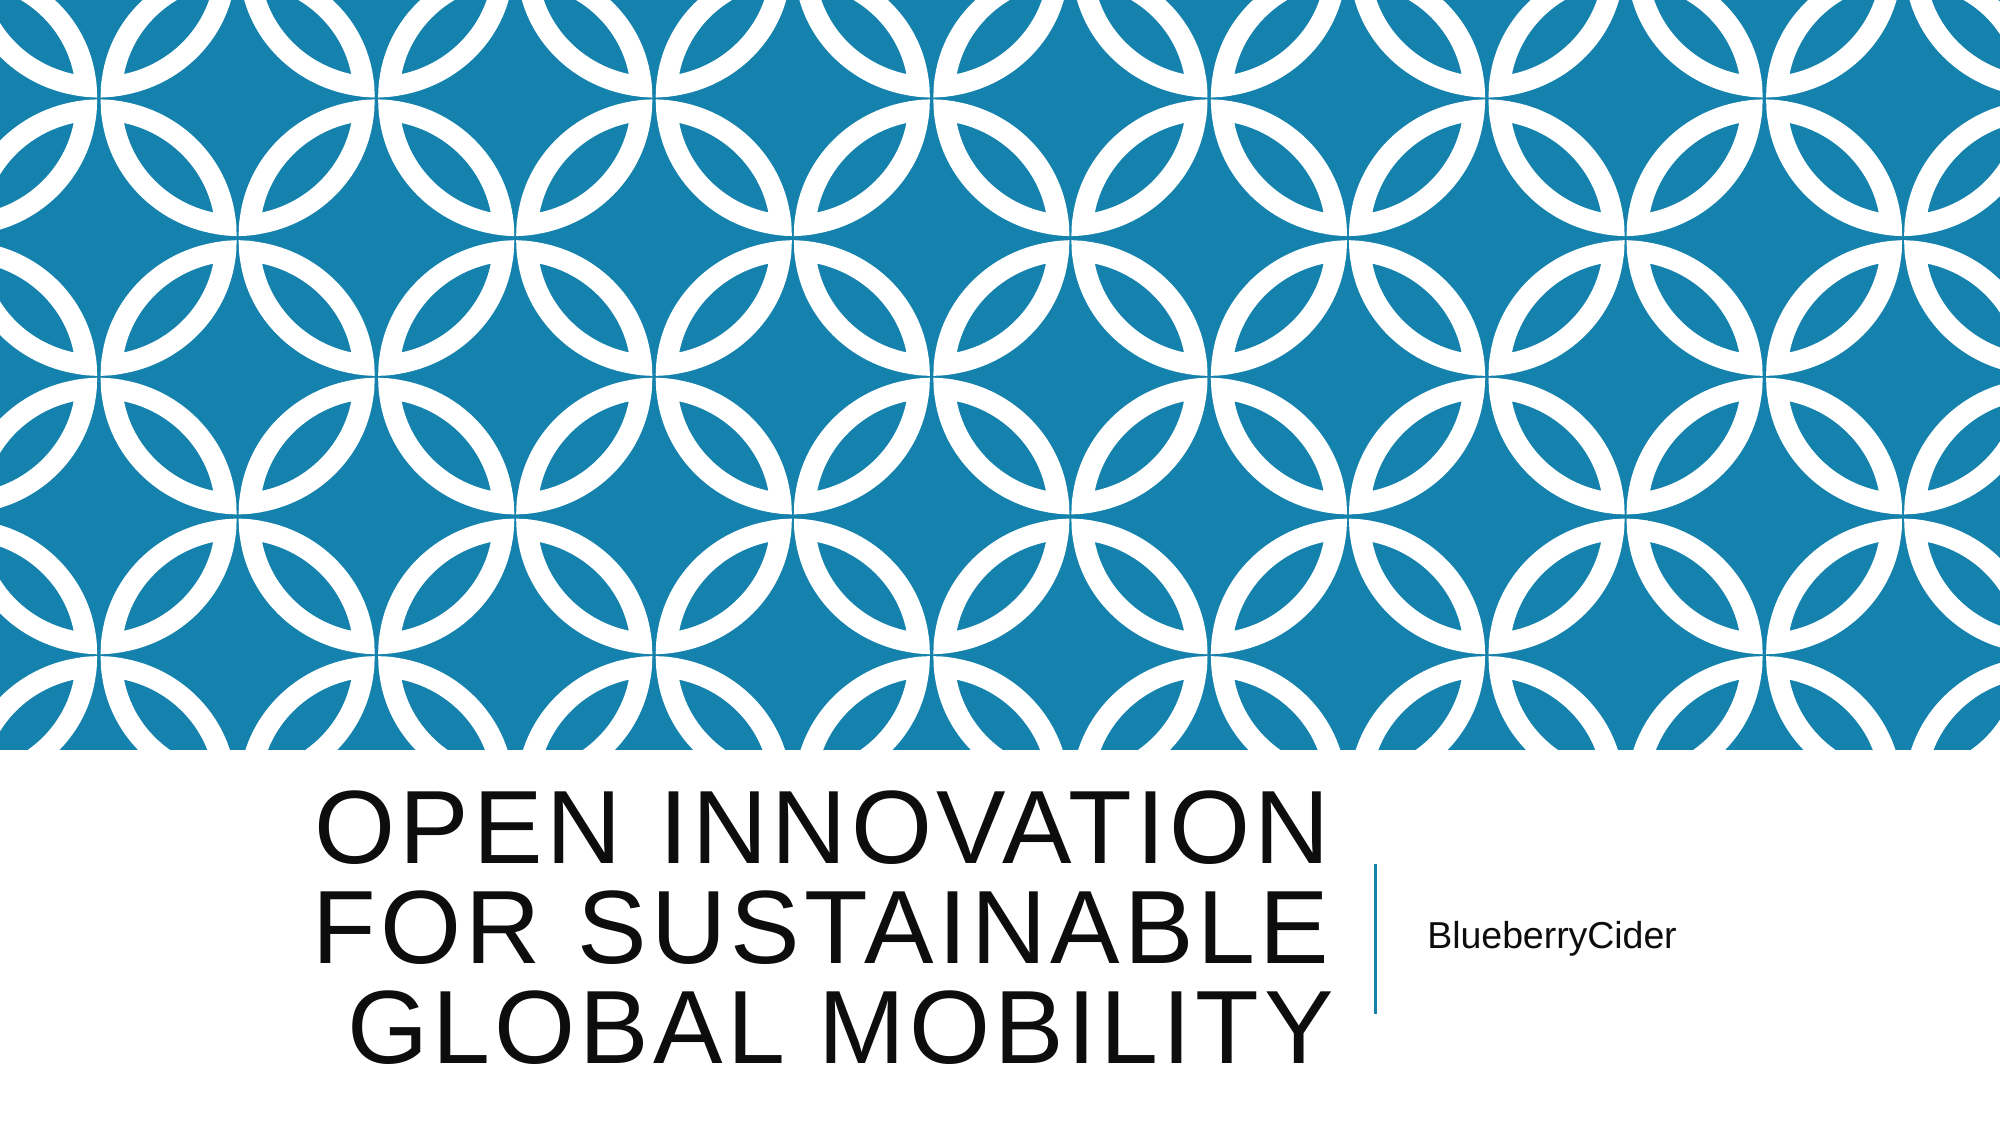

# Open Innovation for Sustainable Global Mobility
BlueberryCider